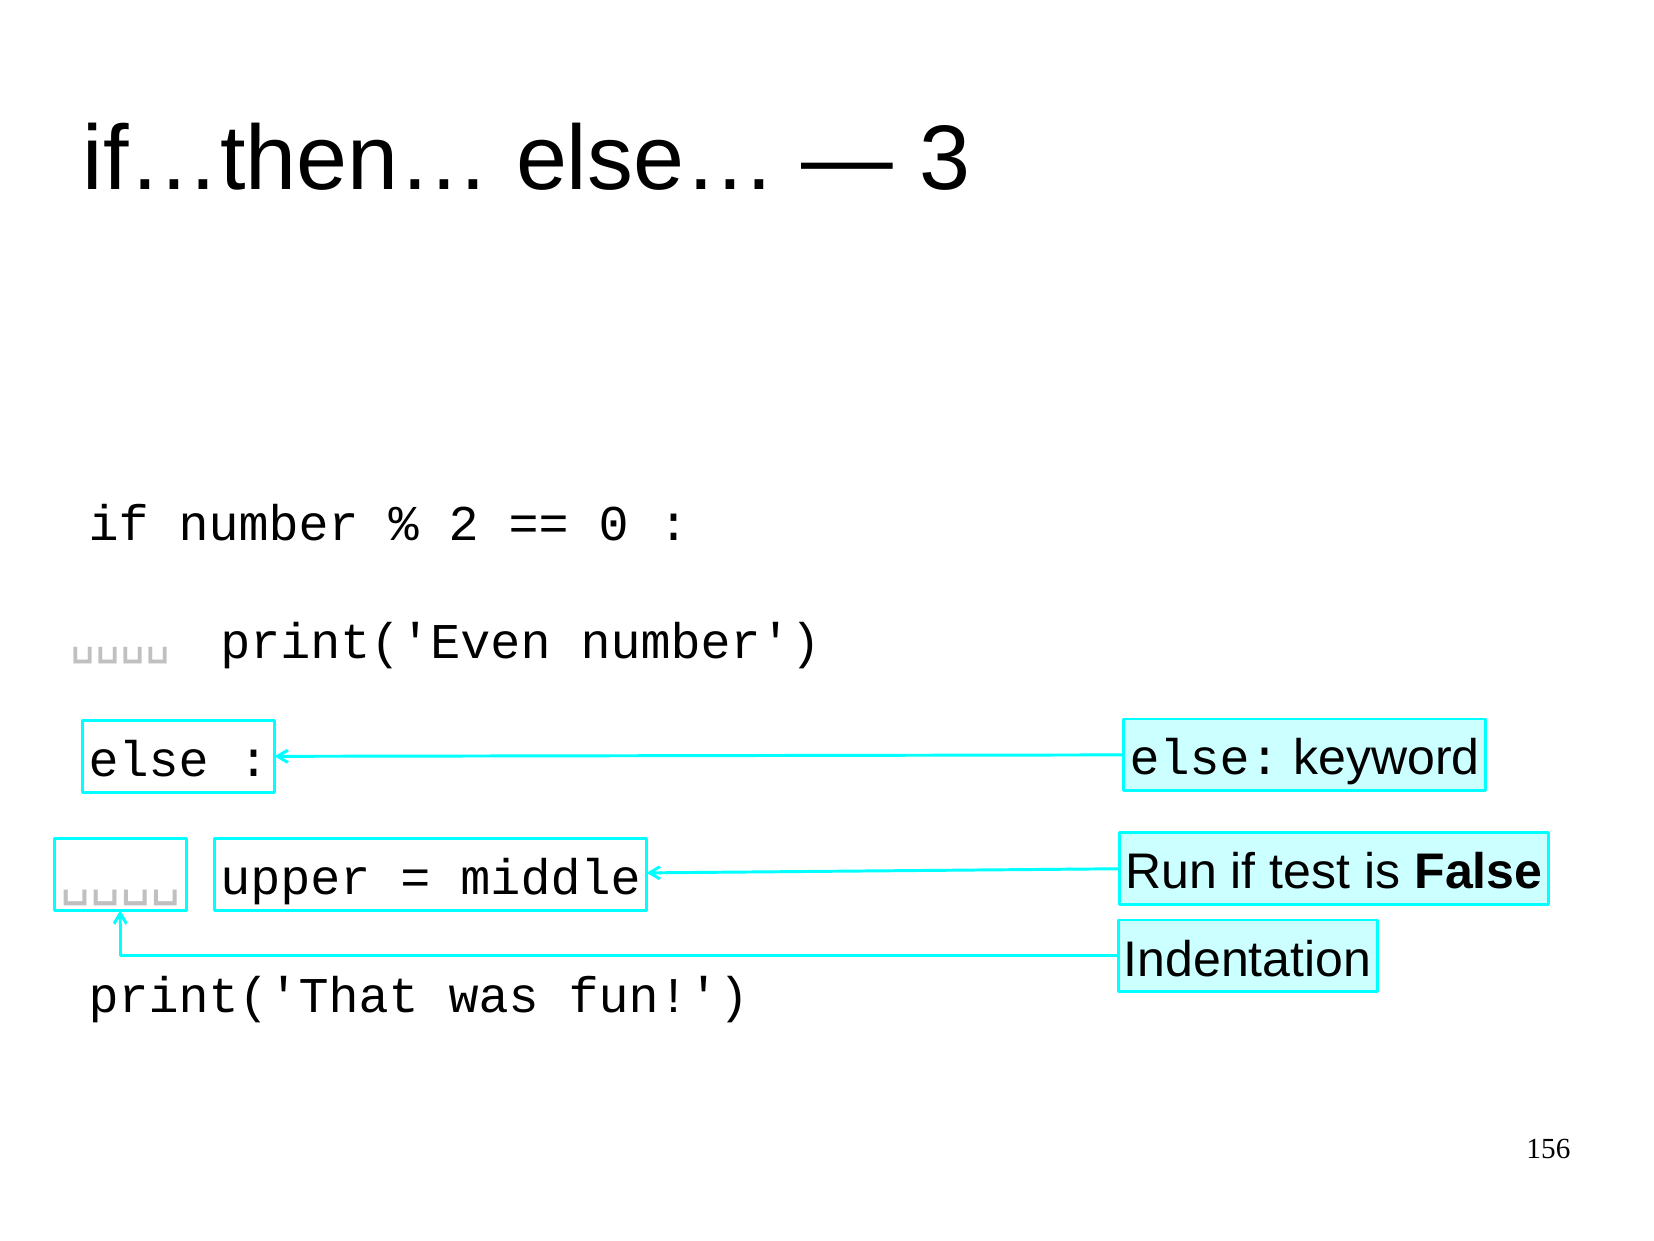

if…then… else… ― 3
if
number % 2 == 0
:
␣␣␣␣
print('Even number')
else: keyword
else :
Run if test is False
␣␣␣␣
upper = middle
Indentation
print('That was fun!')
156